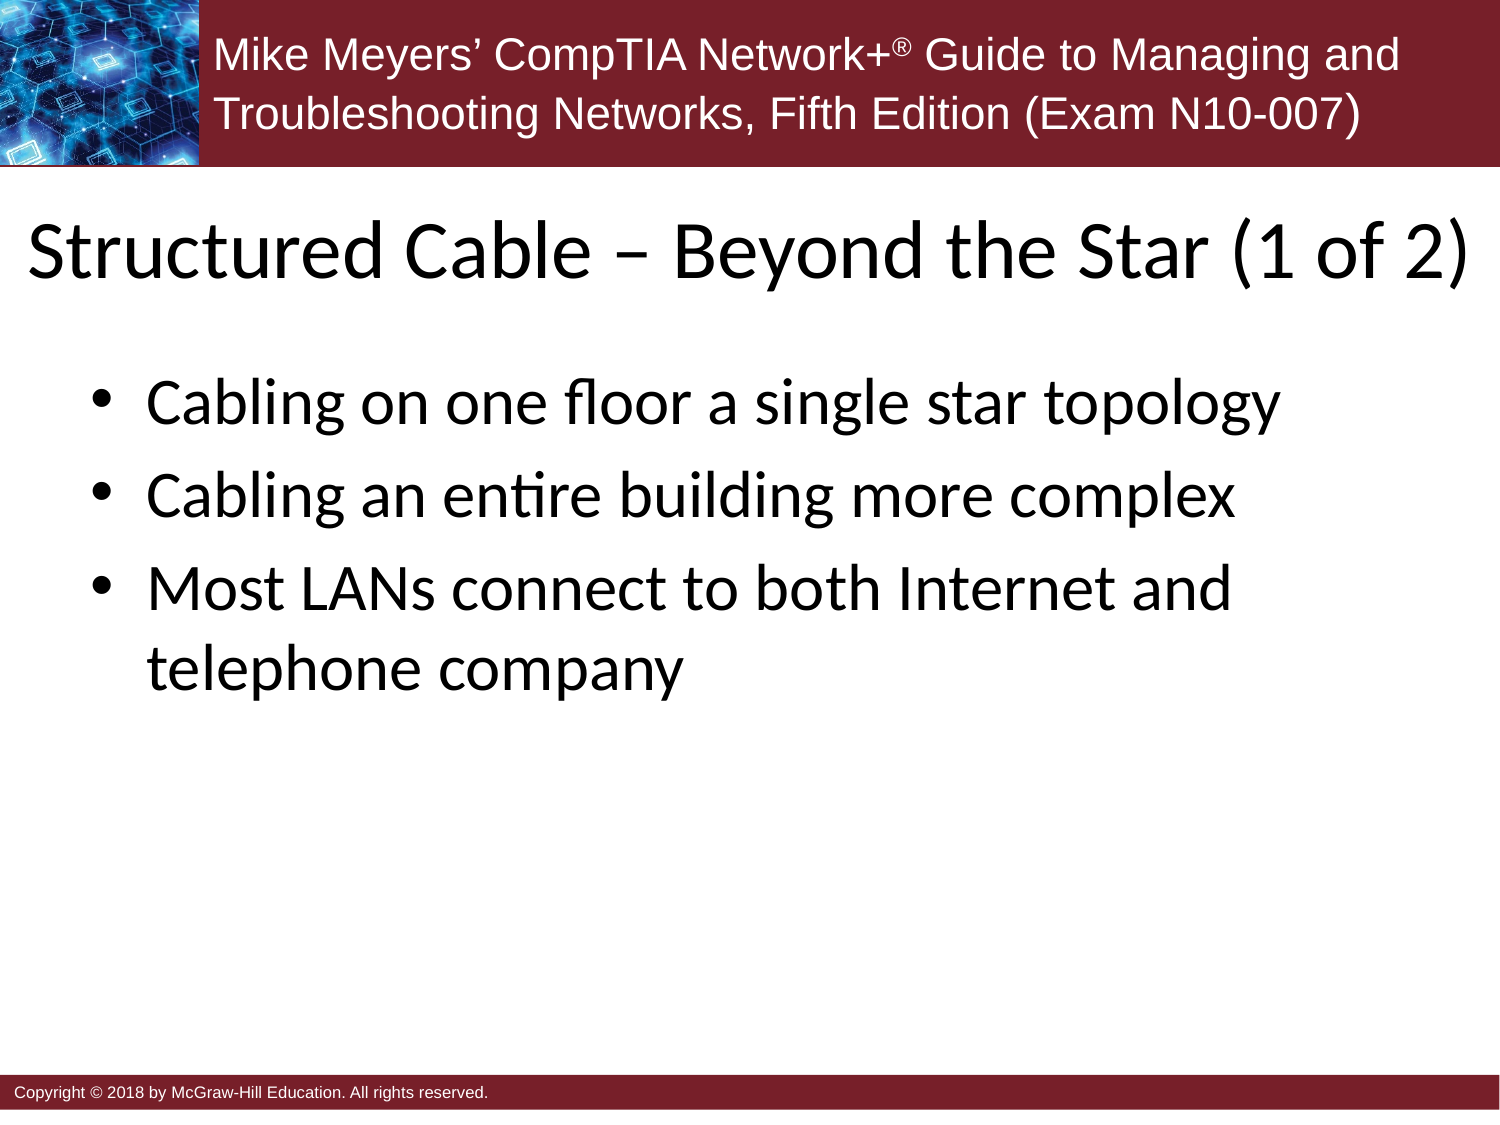

# Structured Cable – Beyond the Star (1 of 2)
Cabling on one floor a single star topology
Cabling an entire building more complex
Most LANs connect to both Internet and telephone company